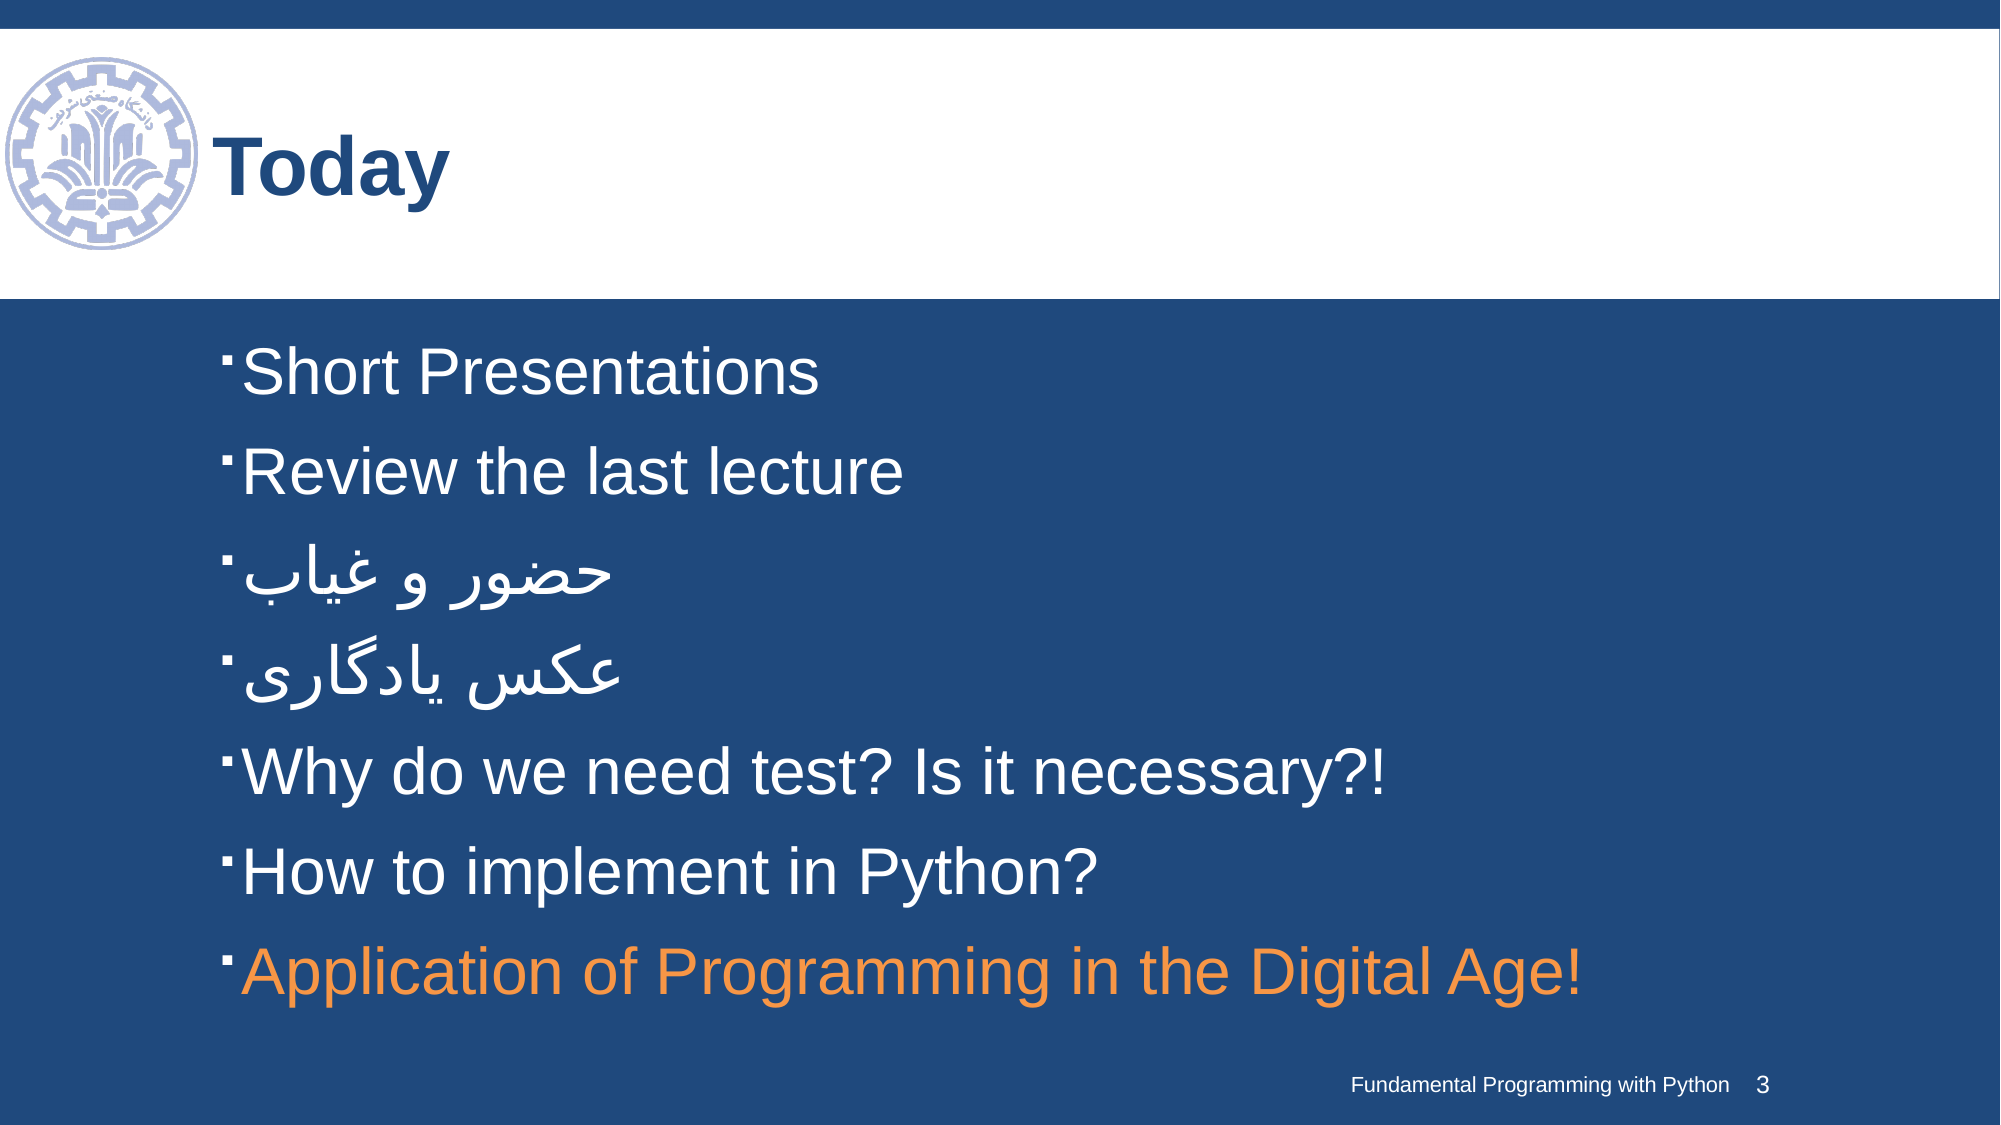

# Today
Short Presentations
Review the last lecture
حضور و غیاب
عکس یادگاری
Why do we need test? Is it necessary?!
How to implement in Python?
Application of Programming in the Digital Age!
Fundamental Programming with Python
3